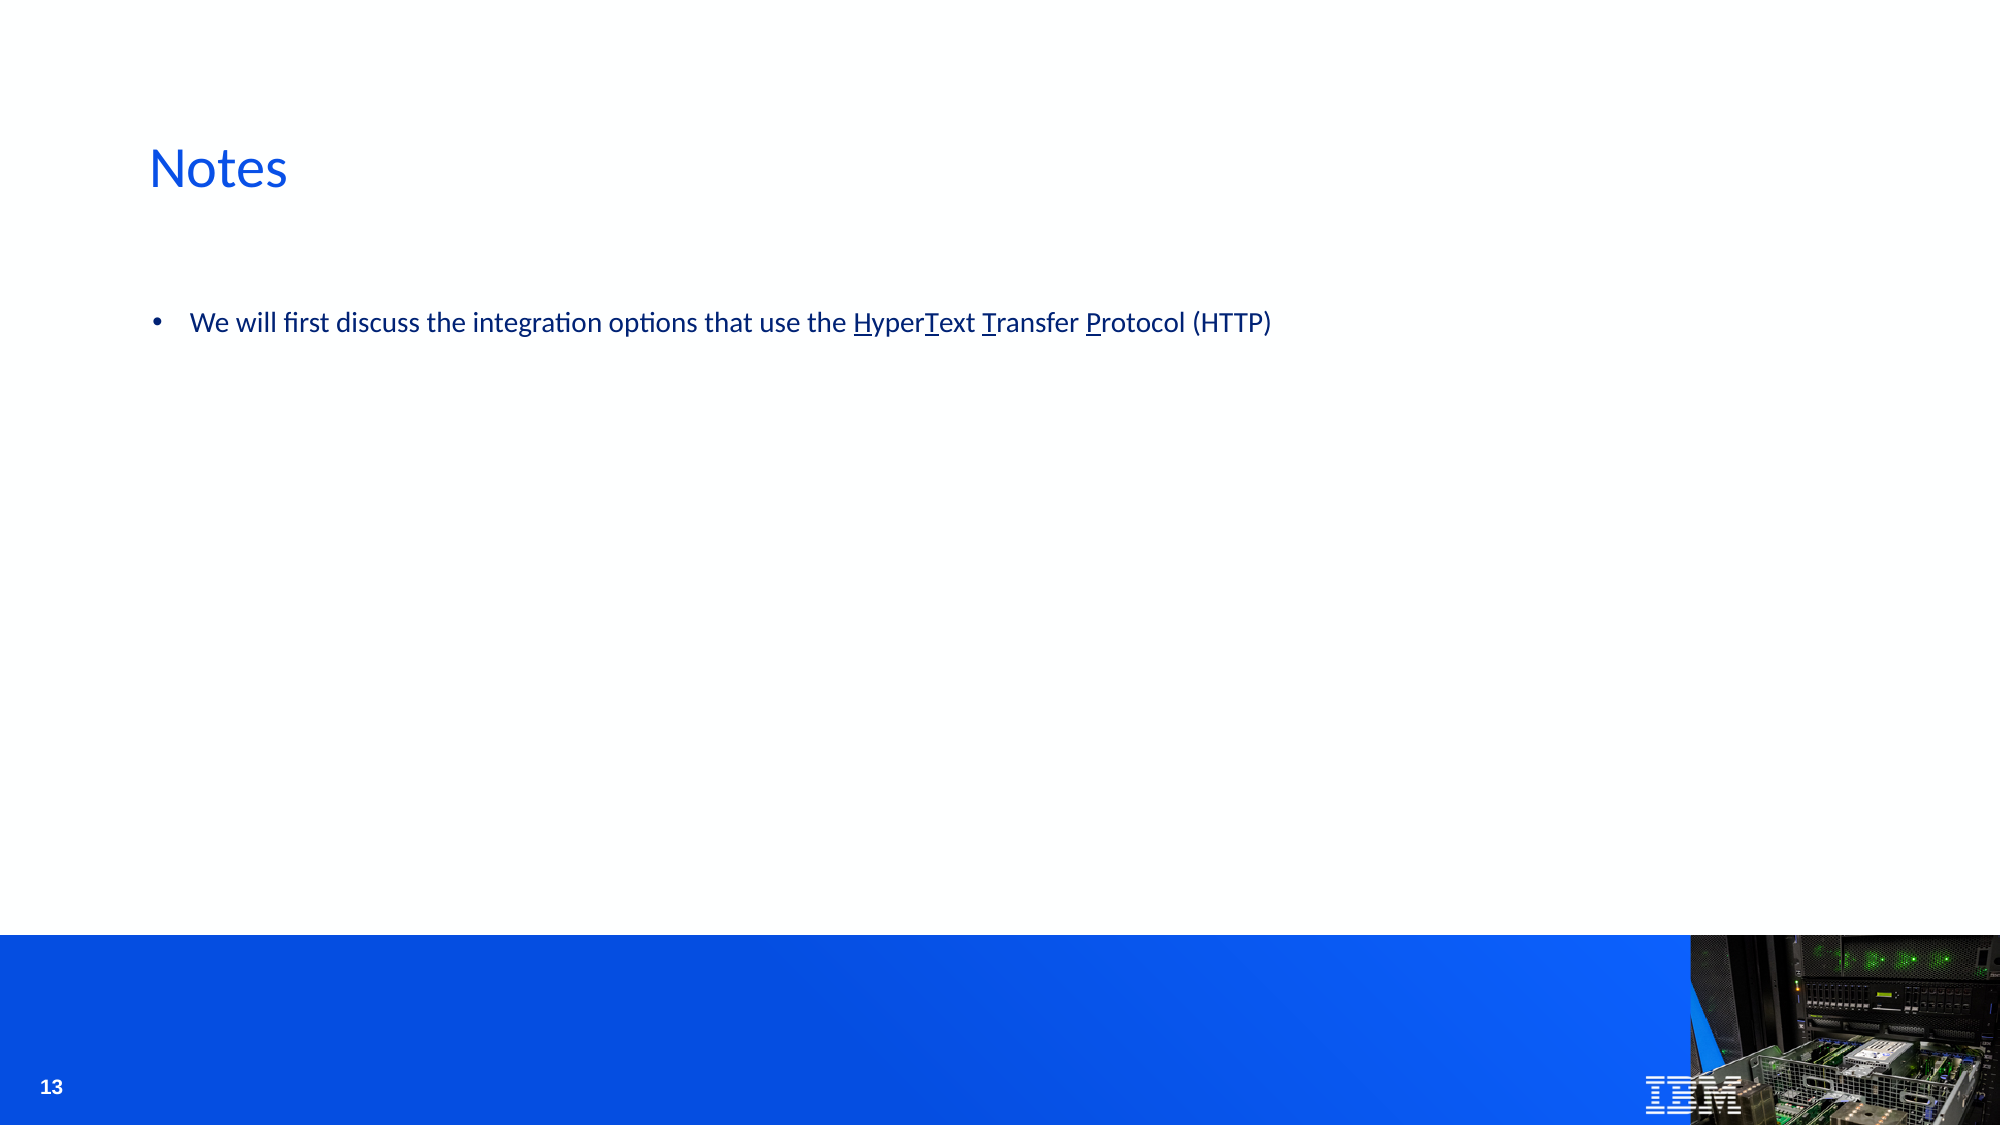

# Notes
We will first discuss the integration options that use the HyperText Transfer Protocol (HTTP)
13